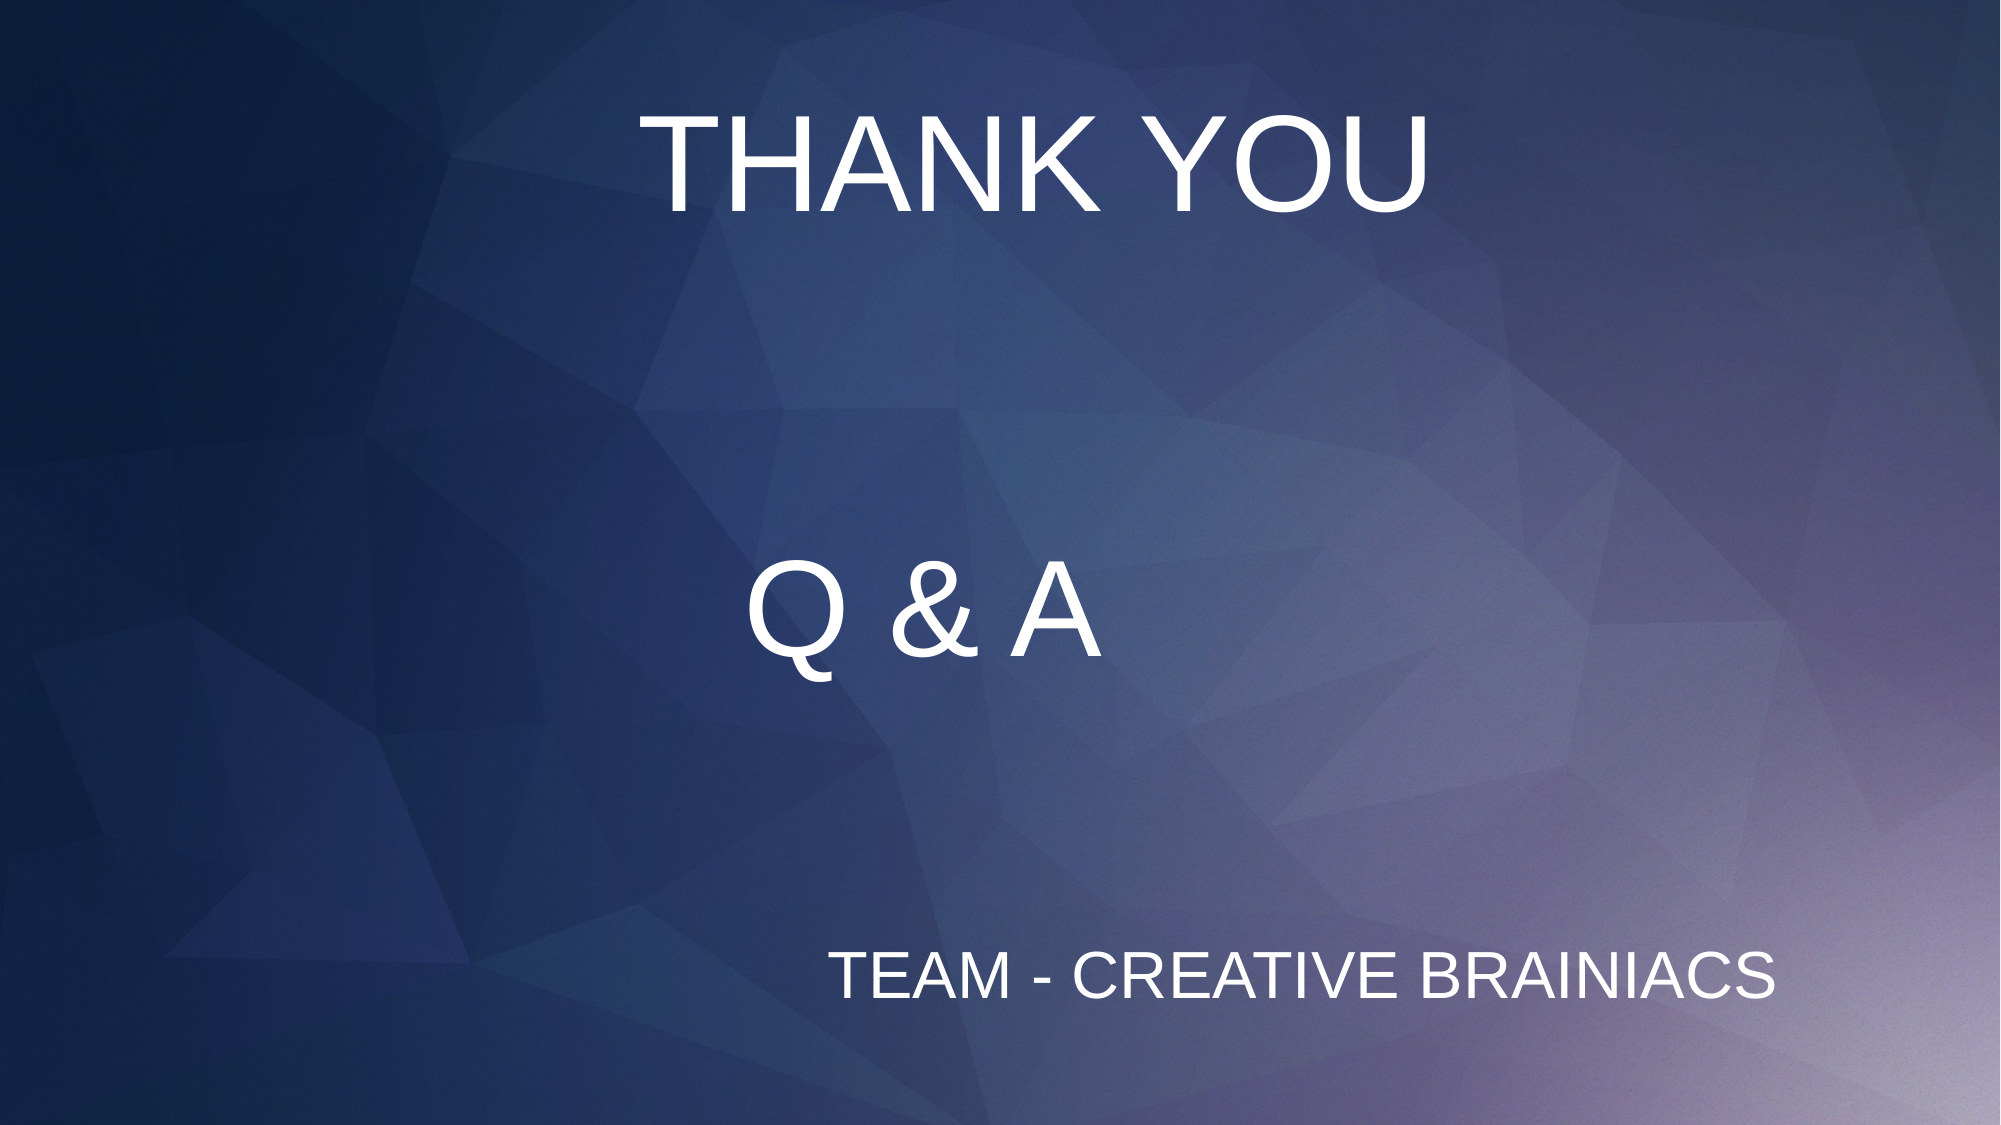

THANK YOU

Q & A
TEAM - CREATIVE BRAINIACS